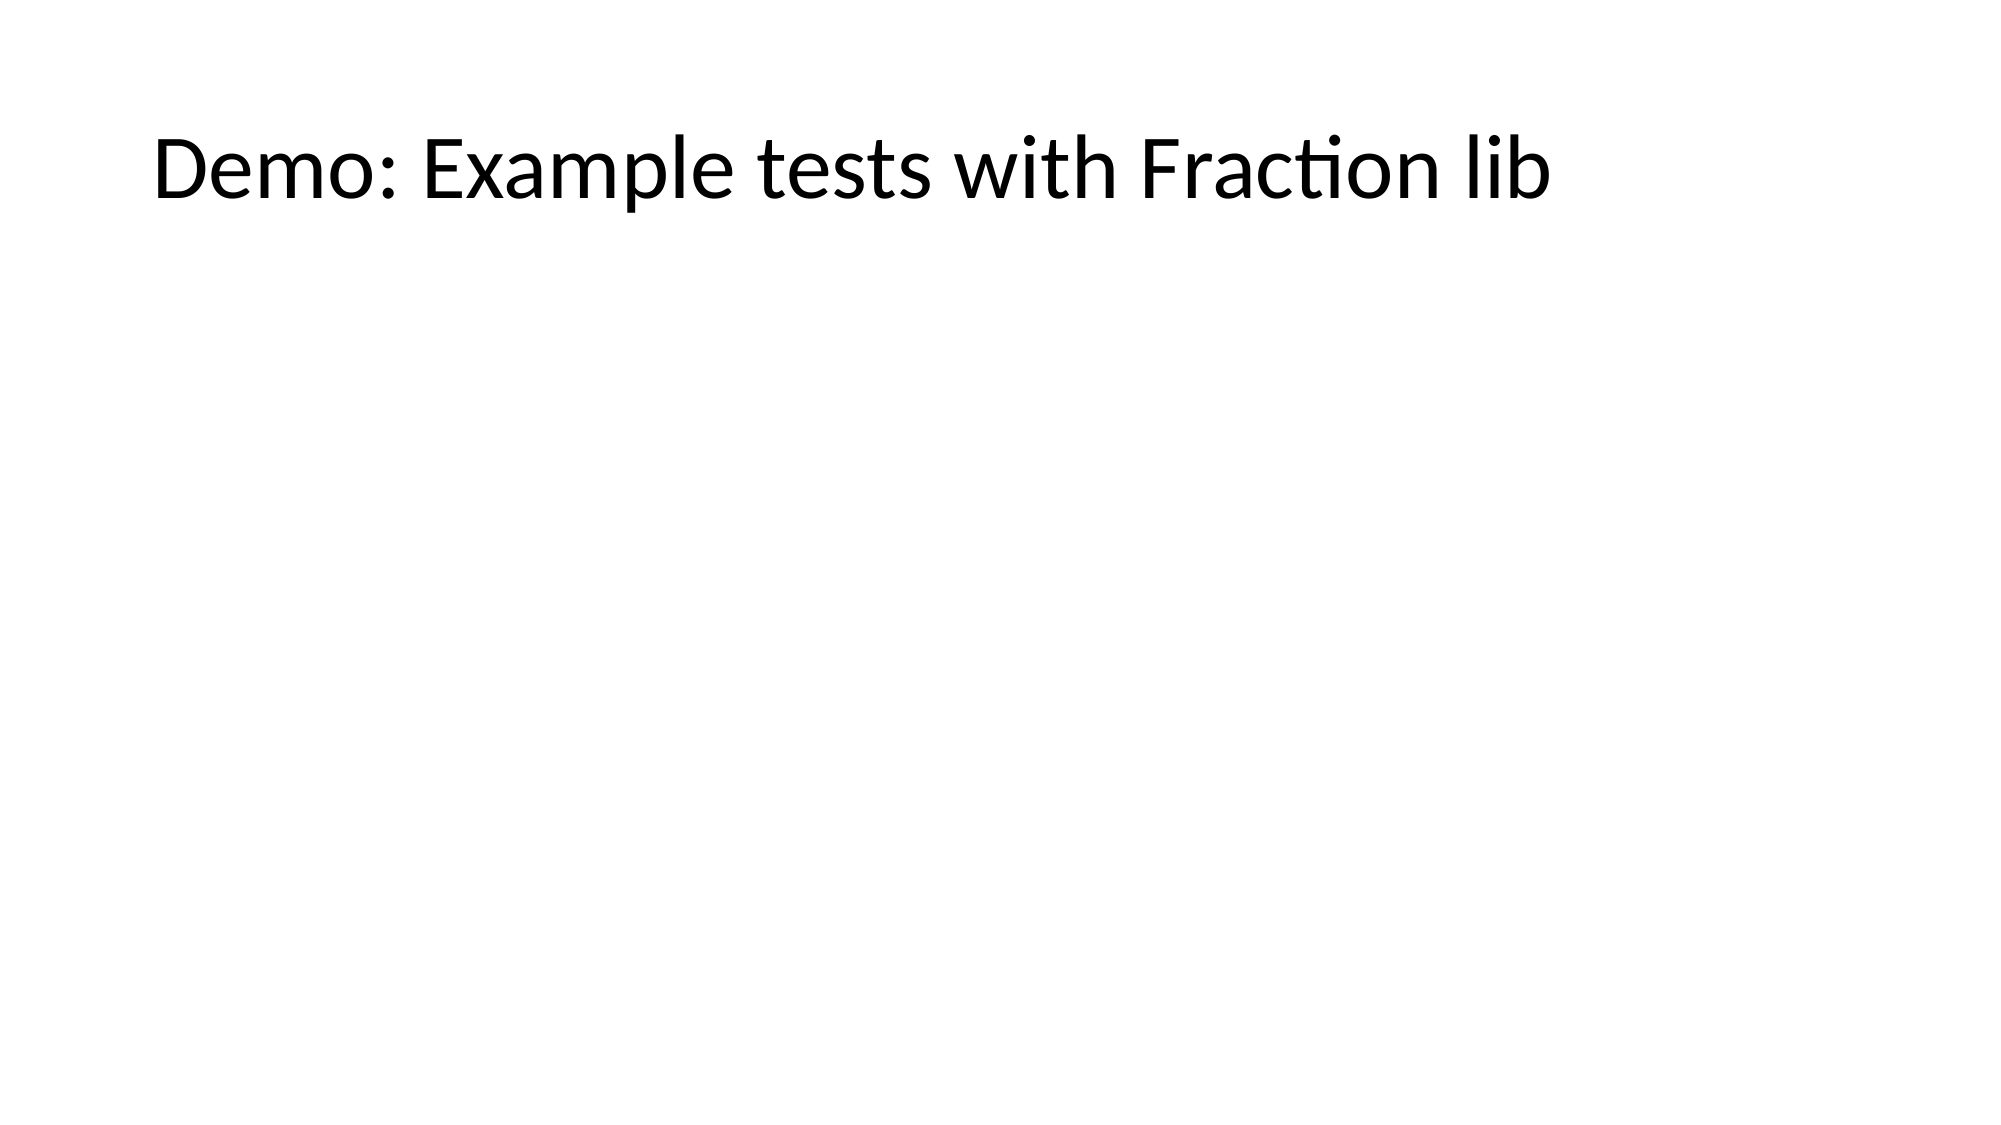

# Demo: Example tests with Fraction lib